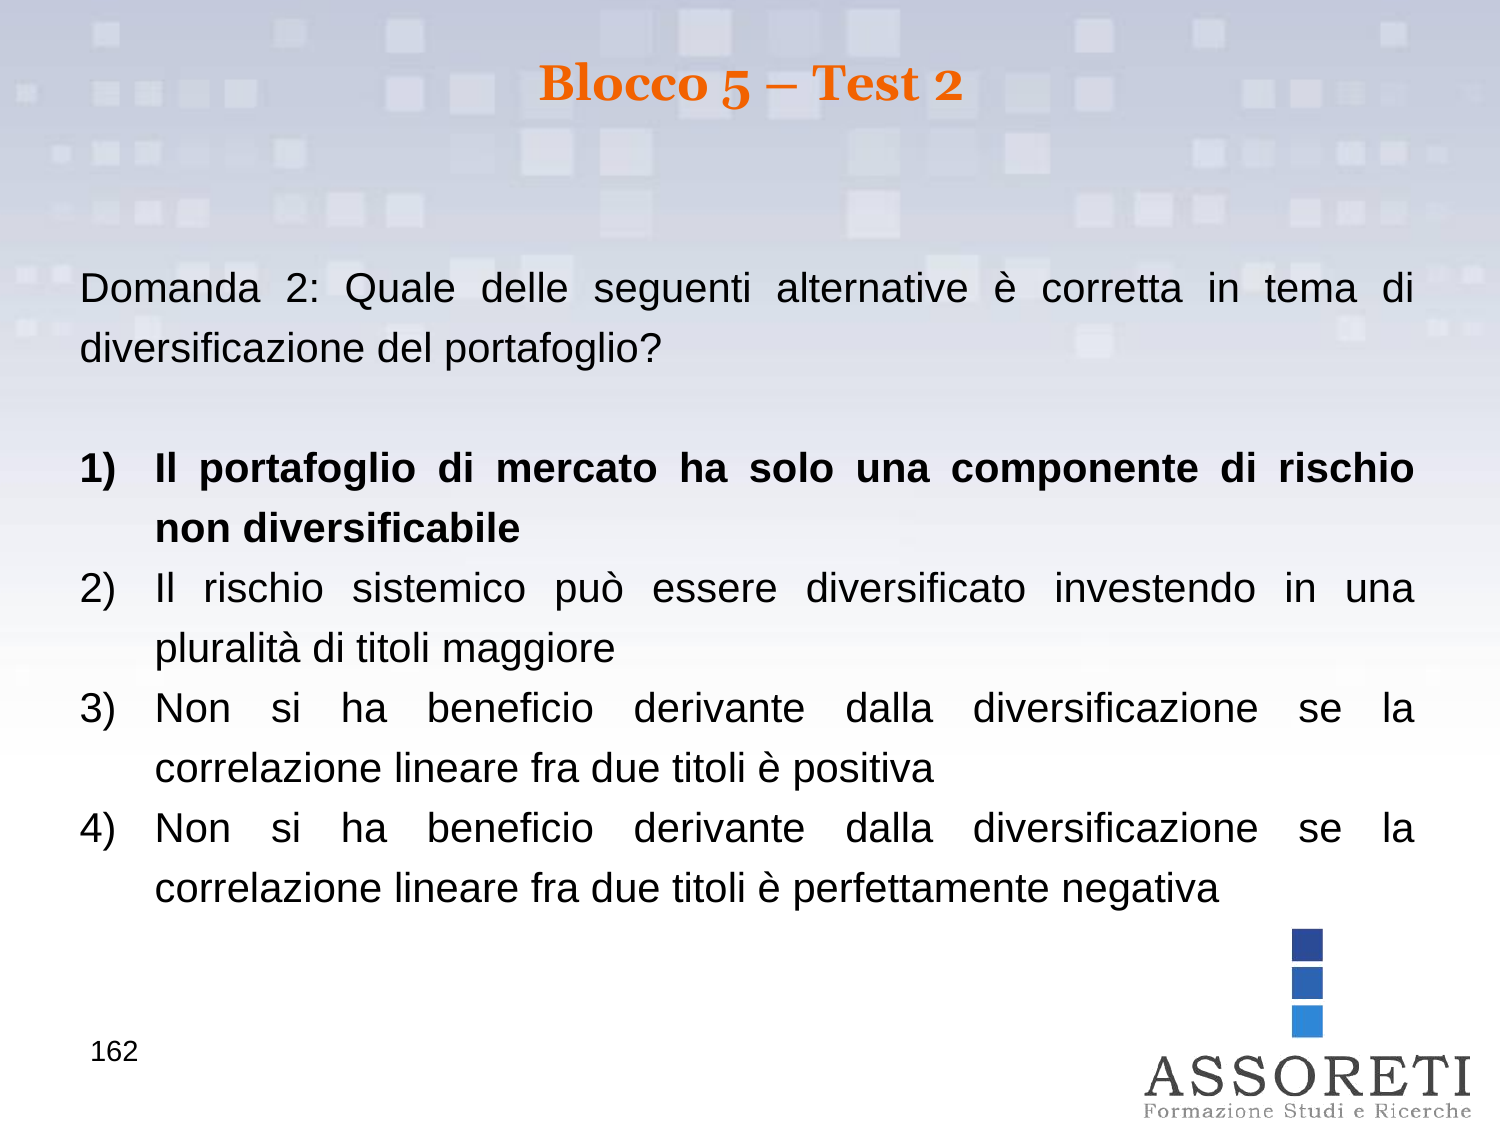

Blocco 5 – Test 2
Domanda 2: Quale delle seguenti alternative è corretta in tema di diversificazione del portafoglio?

Il portafoglio di mercato ha solo una componente di rischio non diversificabile
Il rischio sistemico può essere diversificato investendo in una pluralità di titoli maggiore
Non si ha beneficio derivante dalla diversificazione se la correlazione lineare fra due titoli è positiva
Non si ha beneficio derivante dalla diversificazione se la correlazione lineare fra due titoli è perfettamente negativa
162